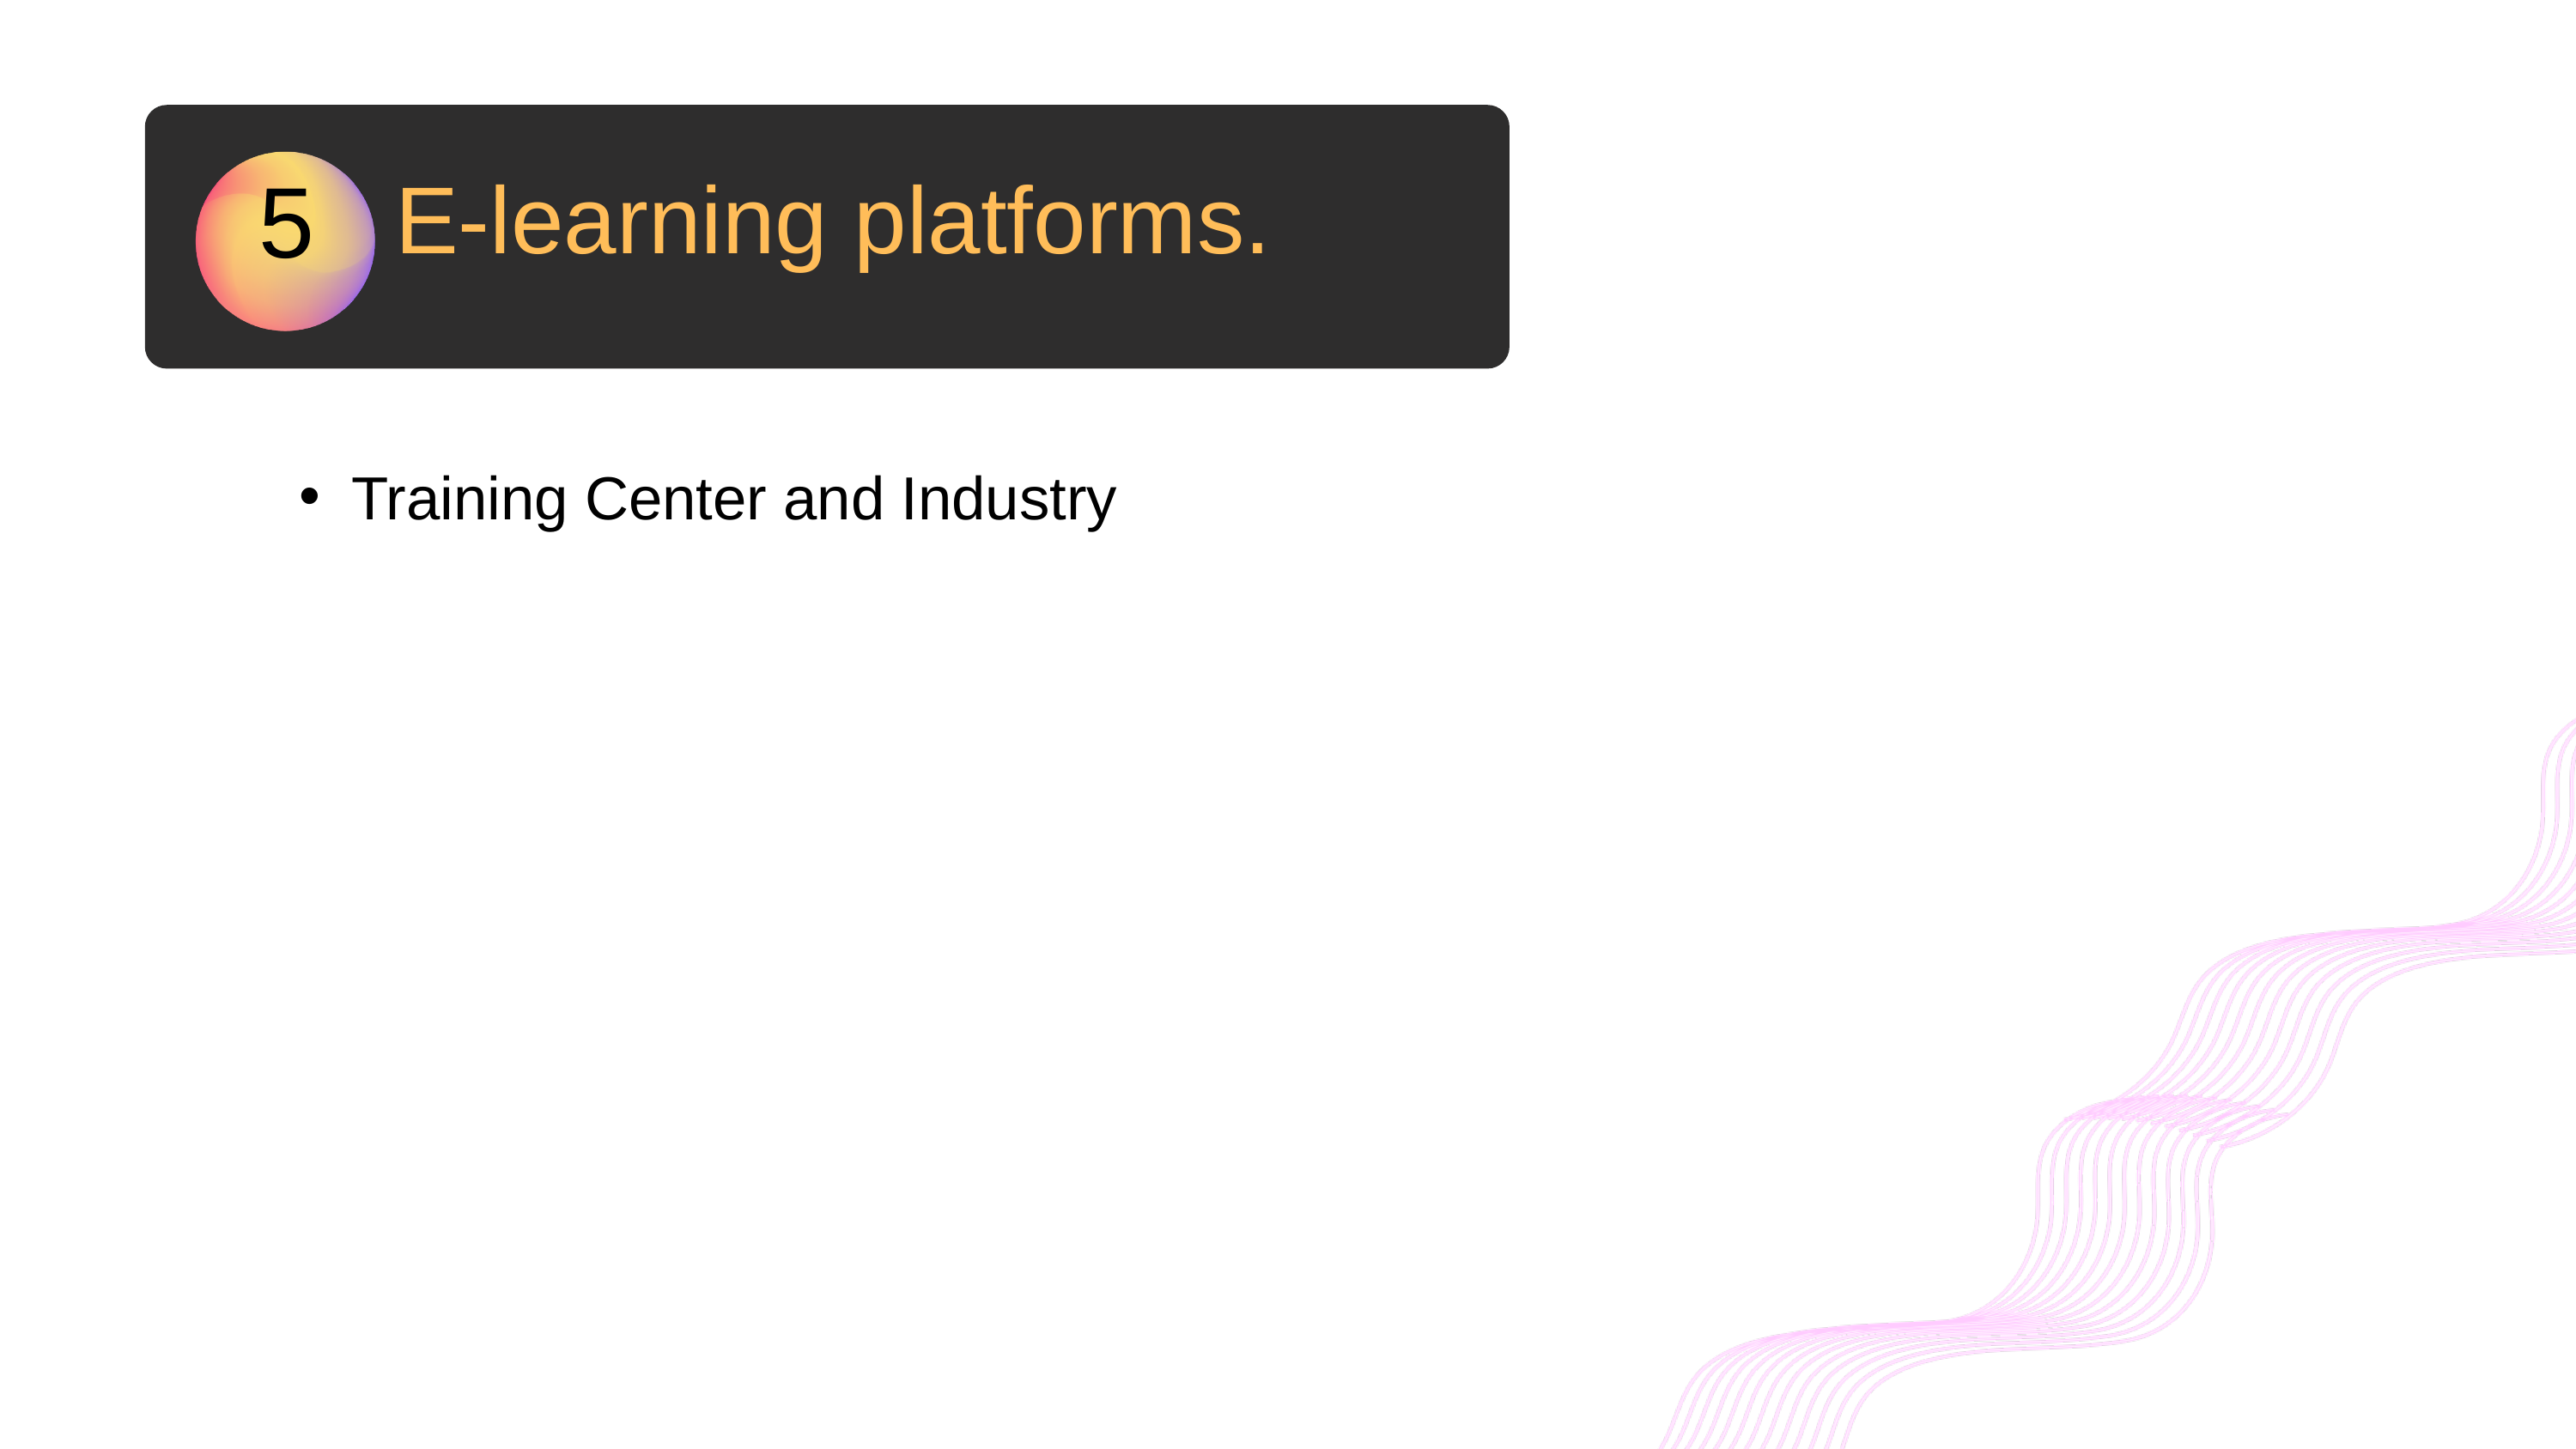

5
E-learning platforms.
Training Center and Industry